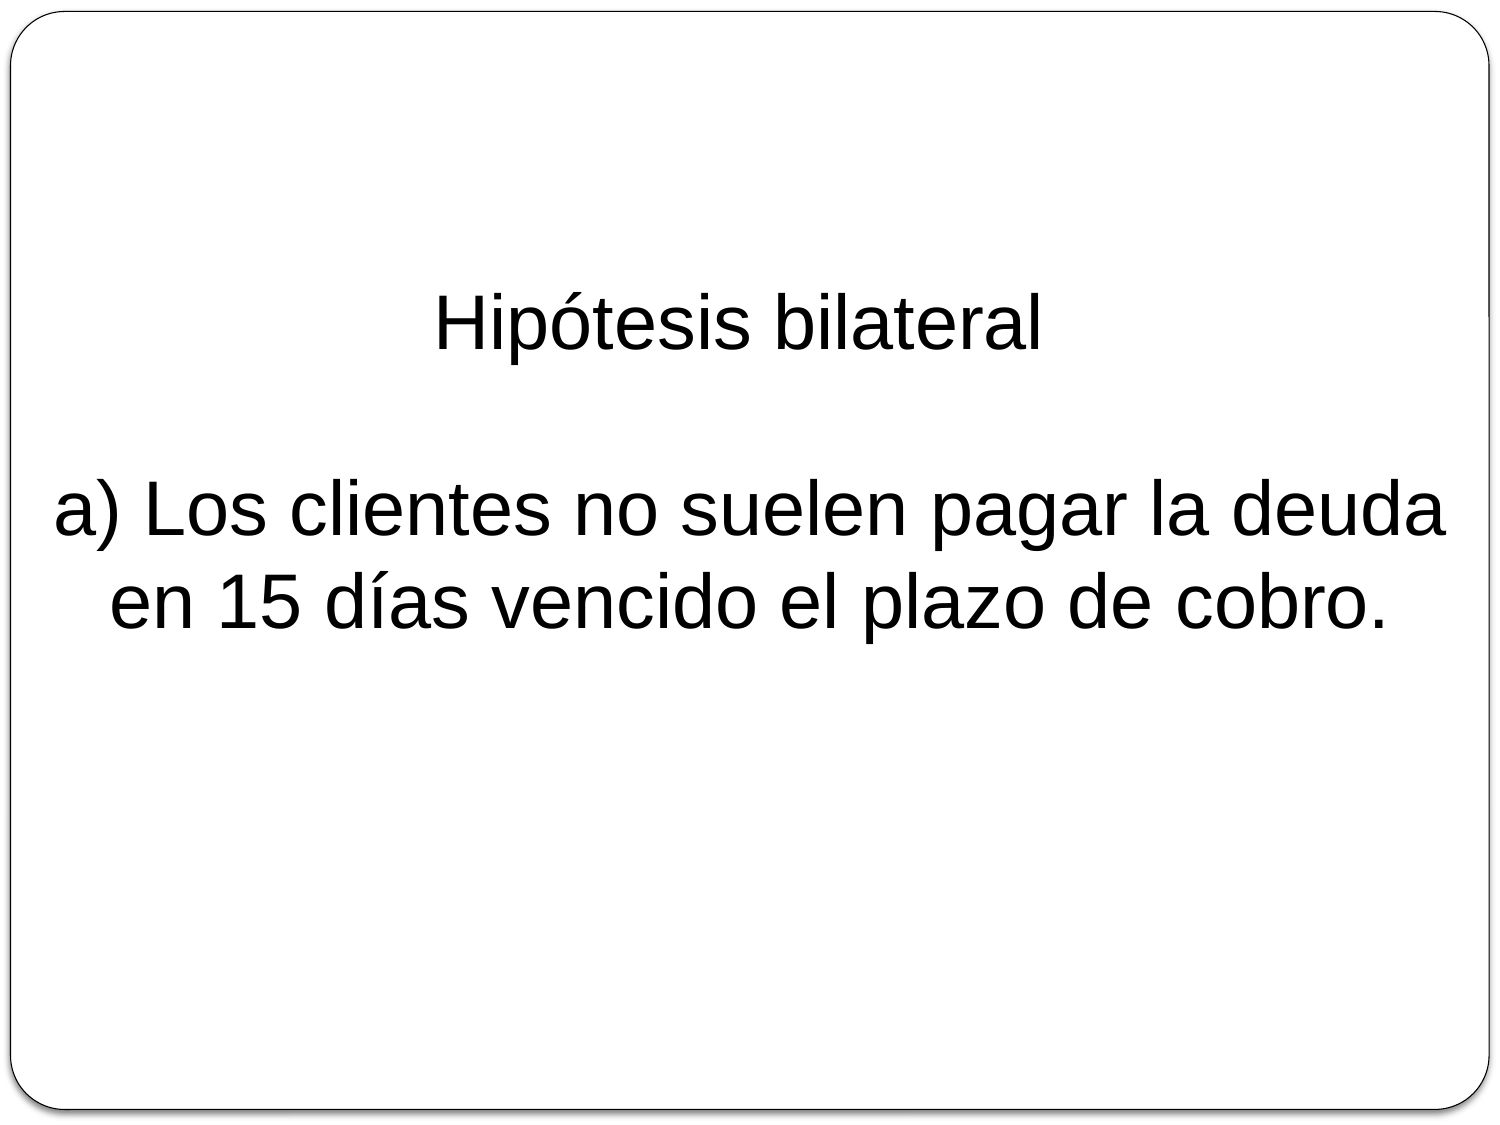

# Hipótesis bilateral a) Los clientes no suelen pagar la deuda en 15 días vencido el plazo de cobro.